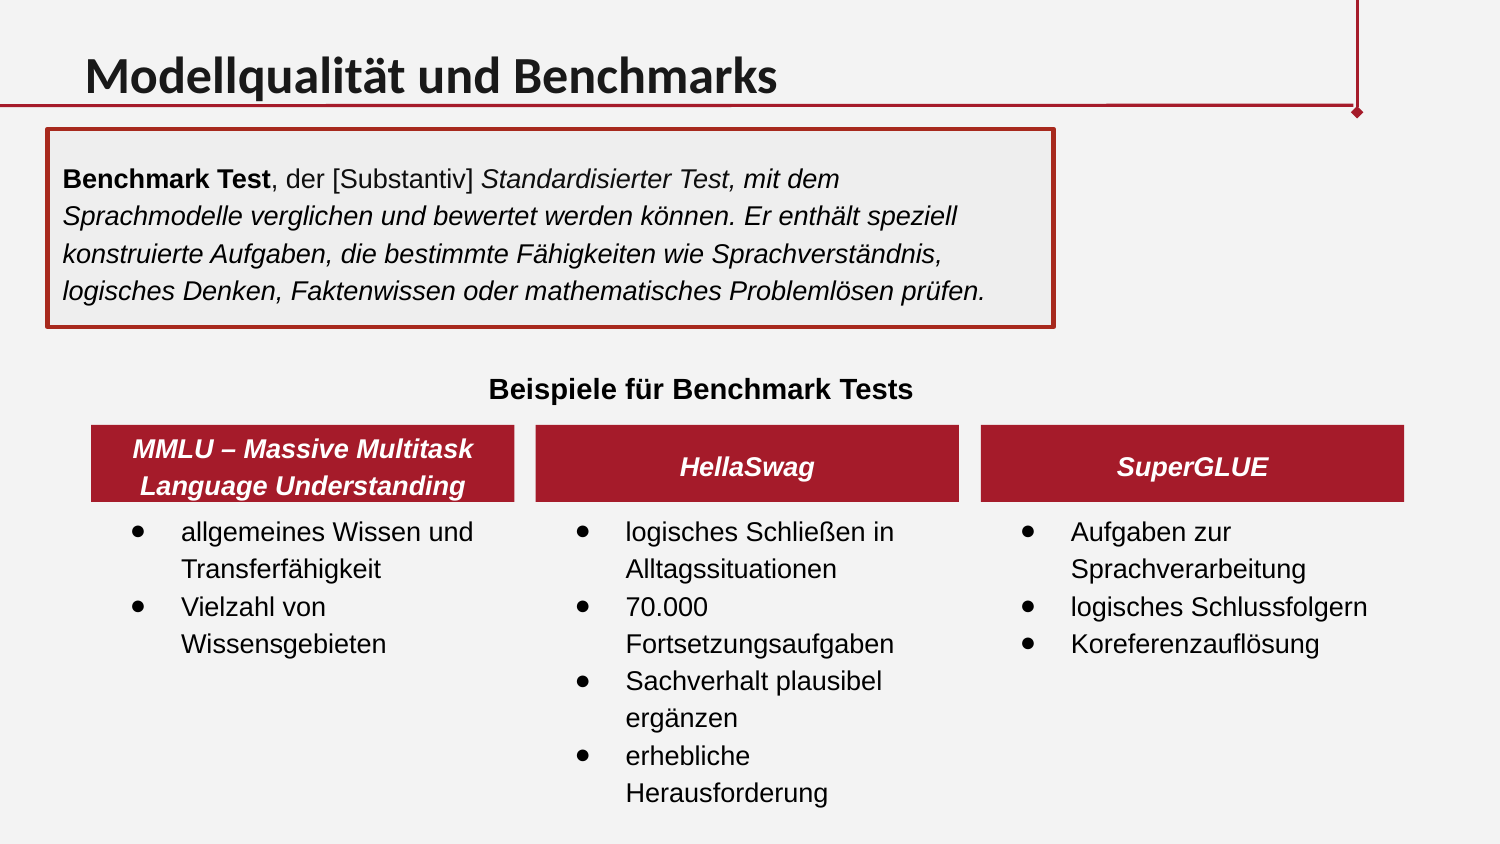

Modellqualität und Benchmarks

Benchmark Test, der [Substantiv] Standardisierter Test, mit dem Sprachmodelle verglichen und bewertet werden können. Er enthält speziell konstruierte Aufgaben, die bestimmte Fähigkeiten wie Sprachverständnis, logisches Denken, Faktenwissen oder mathematisches Problemlösen prüfen.

Beispiele für Benchmark Tests
MMLU – Massive Multitask Language Understanding
HellaSwag
SuperGLUE
allgemeines Wissen und Transferfähigkeit
Vielzahl von Wissensgebieten
logisches Schließen in Alltagssituationen
70.000 Fortsetzungsaufgaben
Sachverhalt plausibel ergänzen
erhebliche Herausforderung
Aufgaben zur Sprachverarbeitung
logisches Schlussfolgern
Koreferenzauflösung